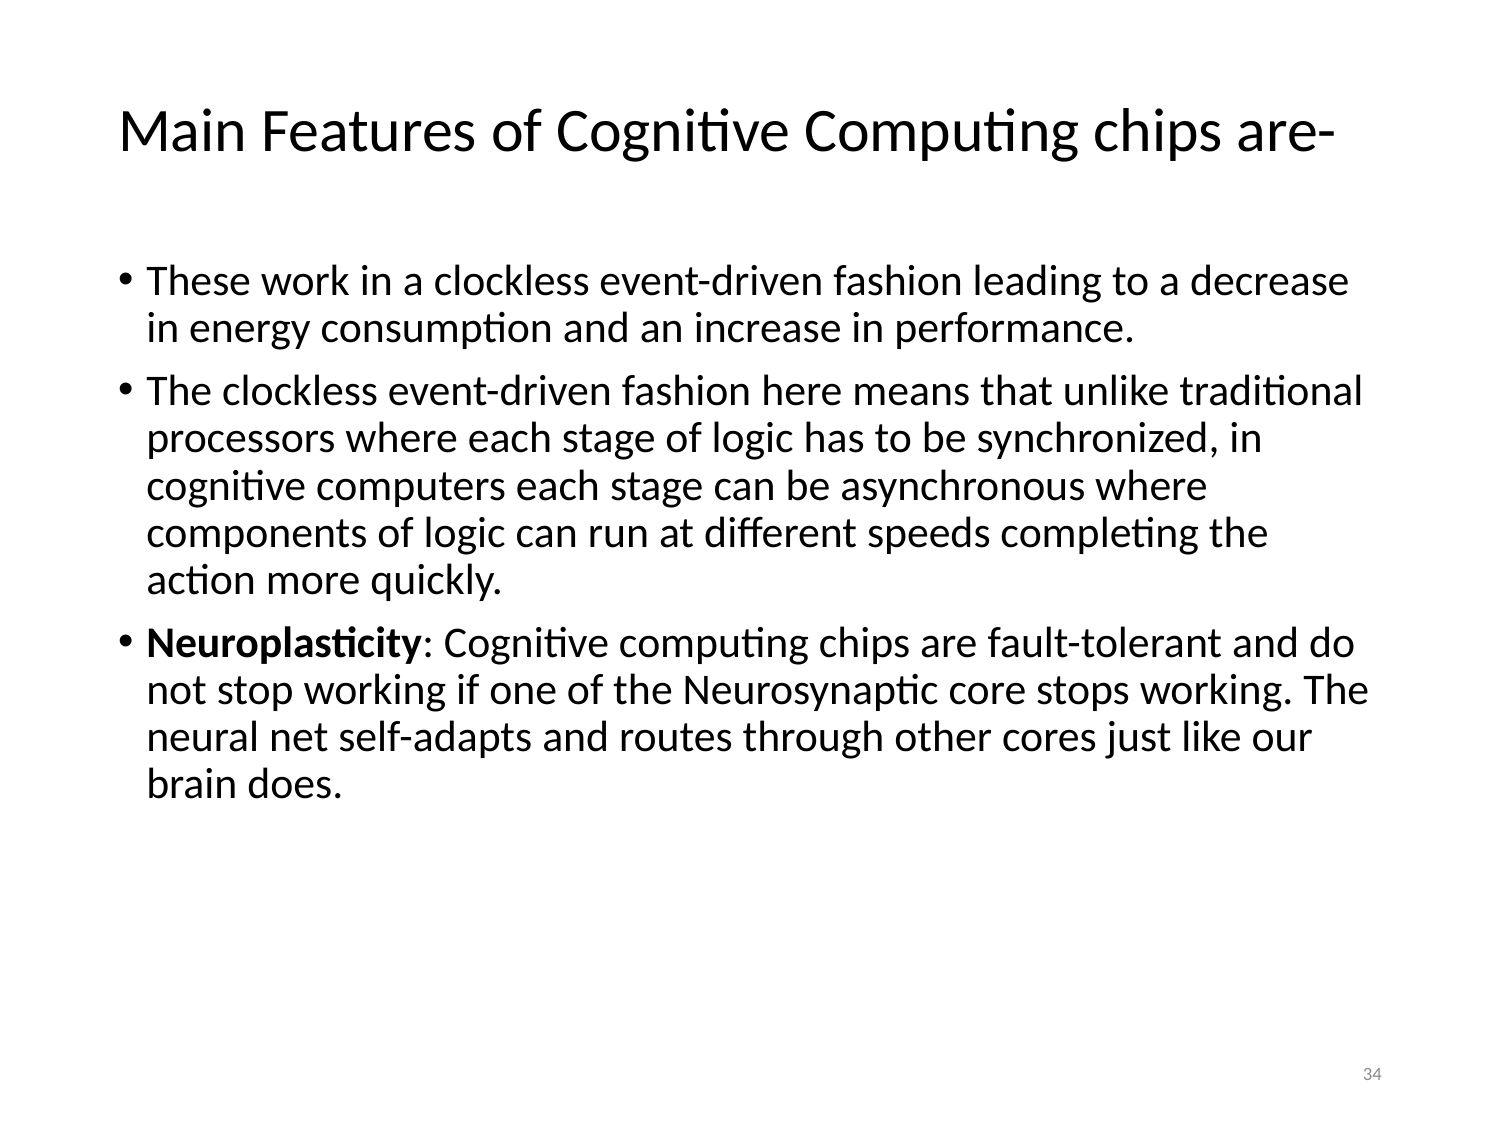

# Main Features of Cognitive Computing chips are-
These work in a clockless event-driven fashion leading to a decrease in energy consumption and an increase in performance.
The clockless event-driven fashion here means that unlike traditional processors where each stage of logic has to be synchronized, in cognitive computers each stage can be asynchronous where components of logic can run at different speeds completing the action more quickly.
Neuroplasticity: Cognitive computing chips are fault-tolerant and do not stop working if one of the Neurosynaptic core stops working. The neural net self-adapts and routes through other cores just like our brain does.

34